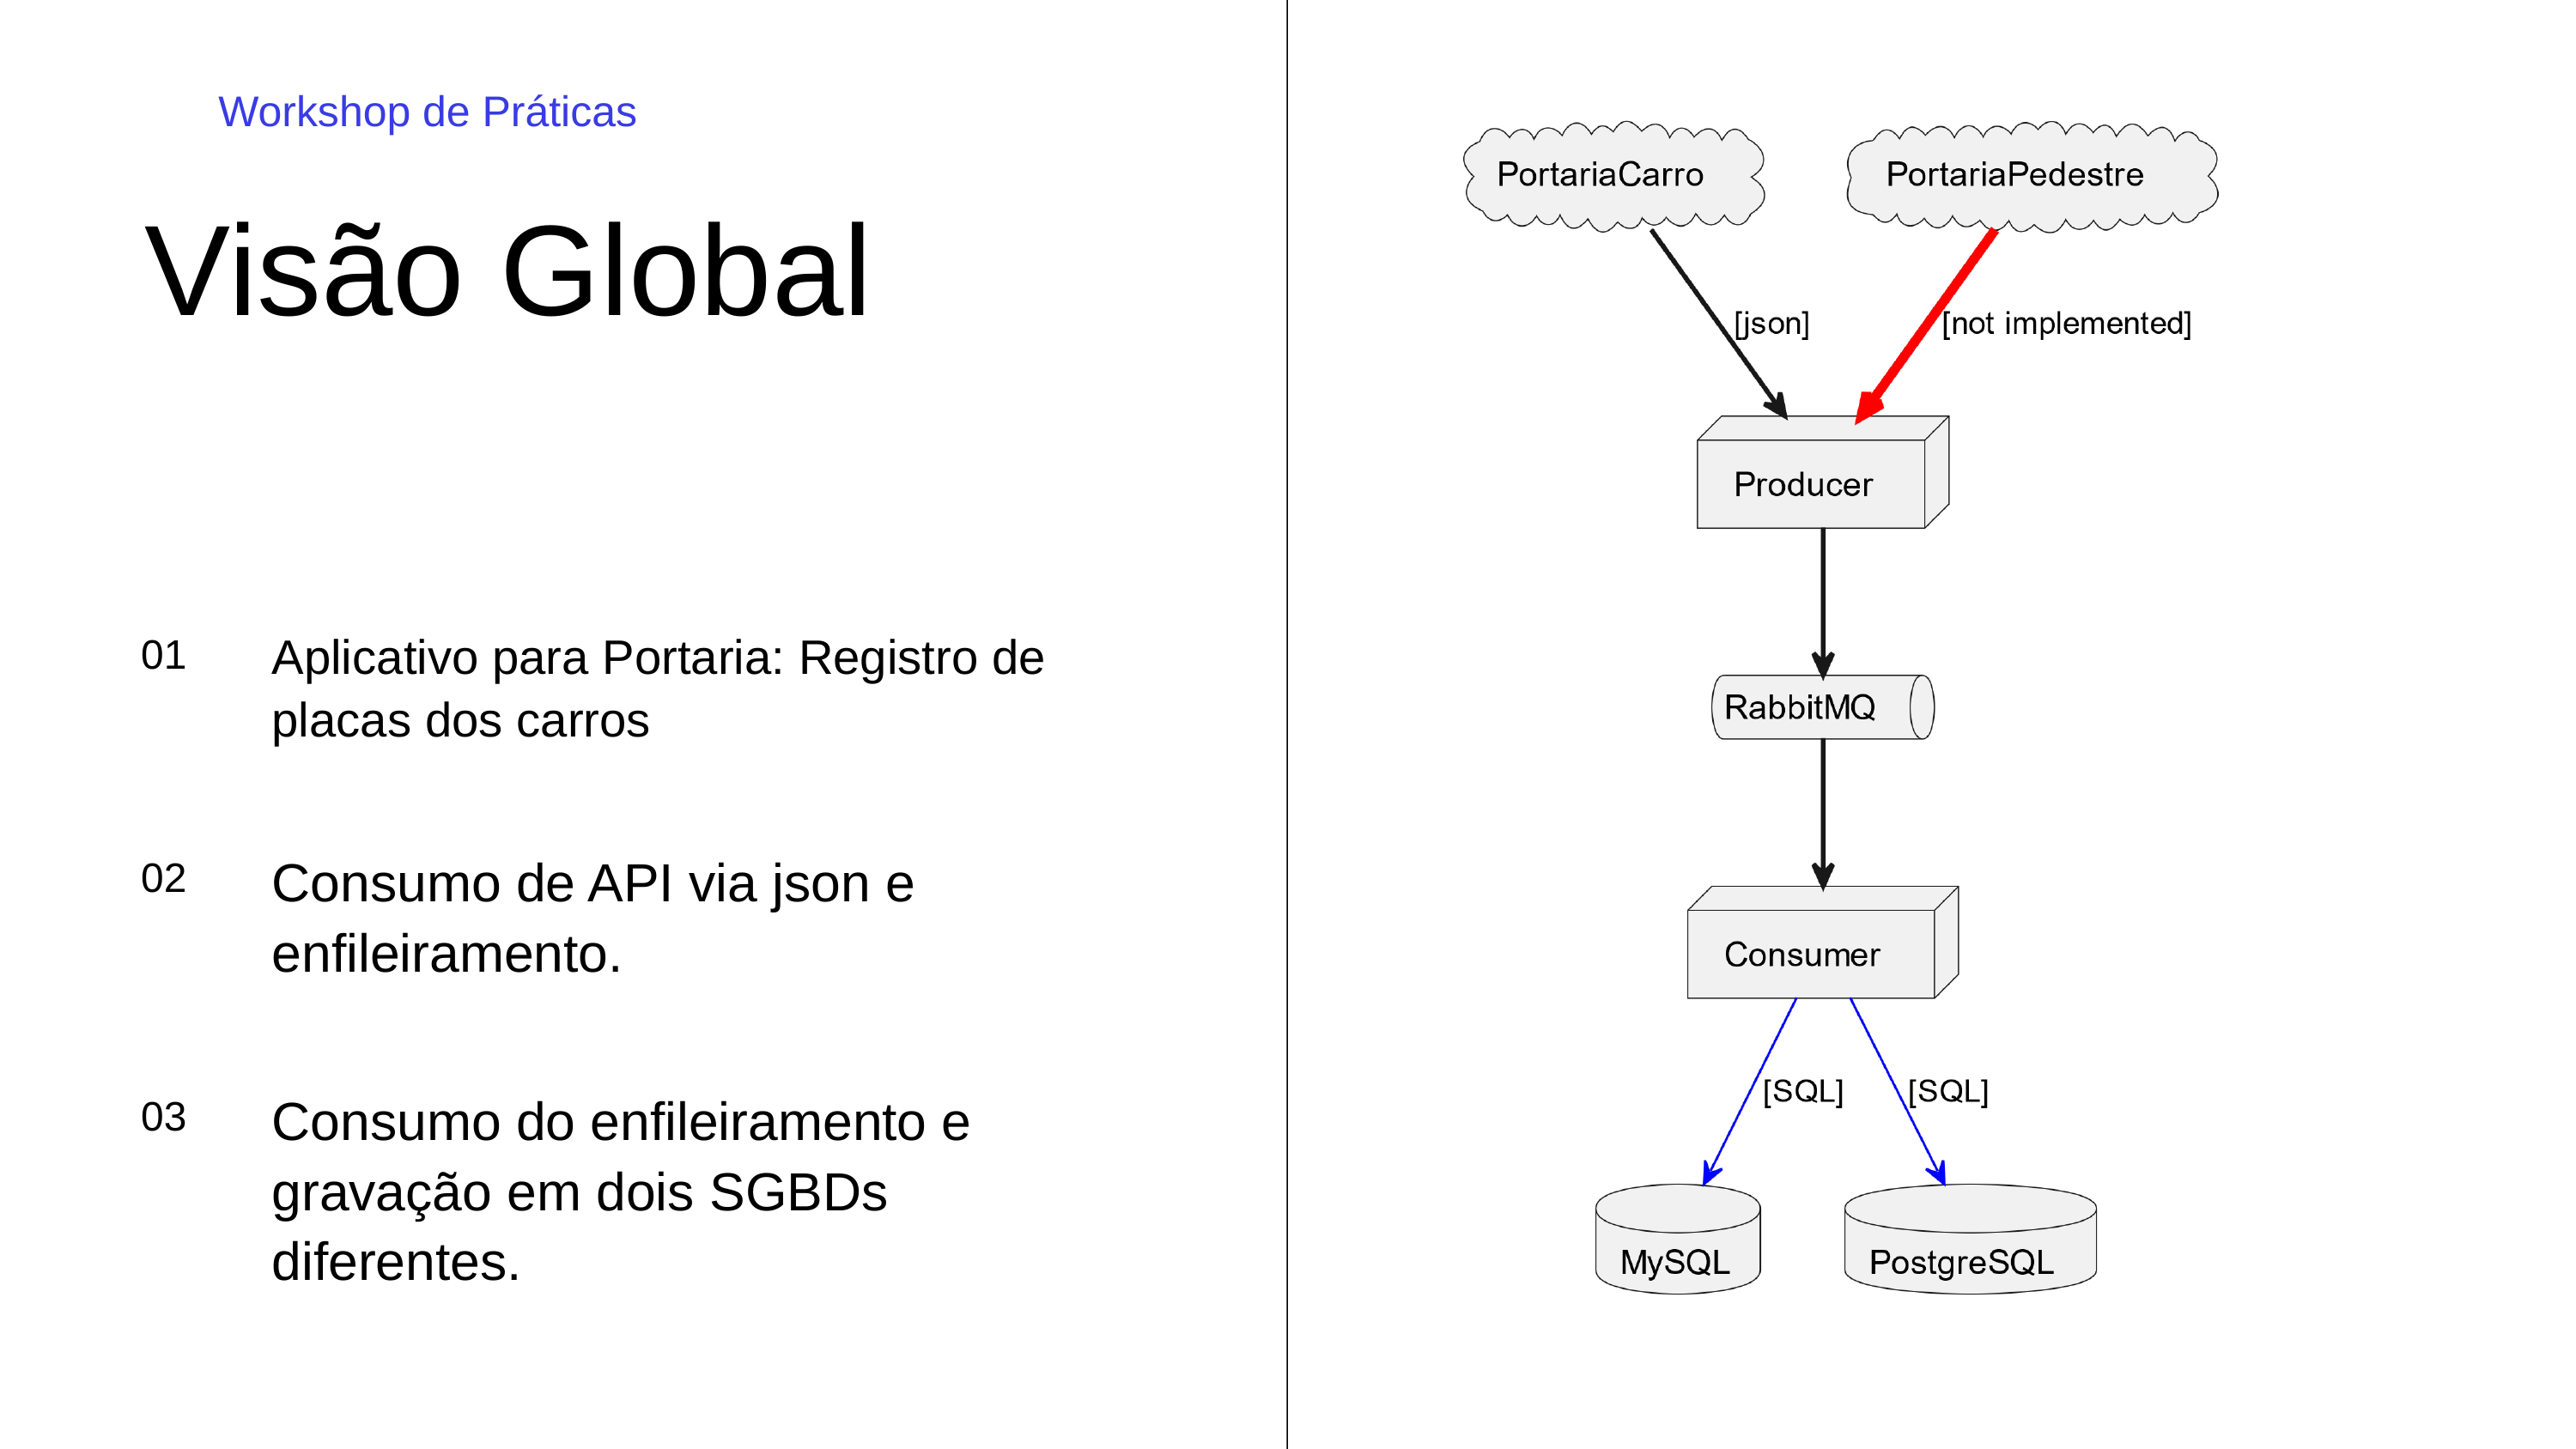

Workshop de Práticas

Visão Global
01
Aplicativo para Portaria: Registro de placas dos carros

02
Consumo de API via json e enfileiramento.
03
Consumo do enfileiramento e gravação em dois SGBDs diferentes.